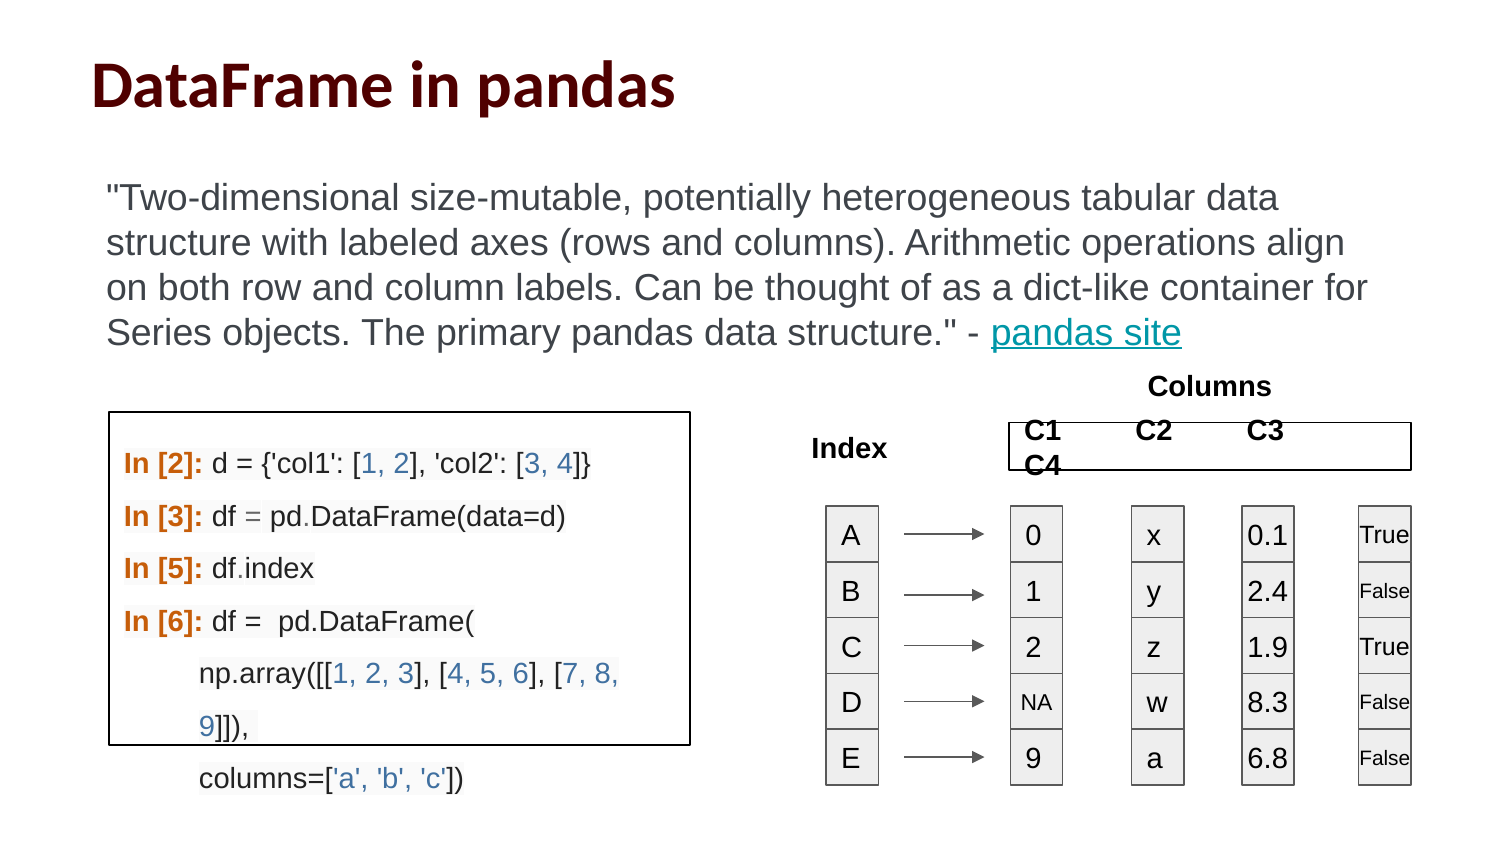

DataFrame in pandas
"Two-dimensional size-mutable, potentially heterogeneous tabular data structure with labeled axes (rows and columns). Arithmetic operations align on both row and column labels. Can be thought of as a dict-like container for Series objects. The primary pandas data structure." - pandas site
Columns
In [2]: d = {'col1': [1, 2], 'col2': [3, 4]}
In [3]: df = pd.DataFrame(data=d)
In [5]: df.index
In [6]: df =  pd.DataFrame(
np.array([[1, 2, 3], [4, 5, 6], [7, 8, 9]]),
columns=['a', 'b', 'c'])

Index
C1         C2         C3         C4
A
x
0.1
True
0
B
y
2.4
False
1
C
z
1.9
True
2
D
w
8.3
False
NA
E
a
6.8
False
9